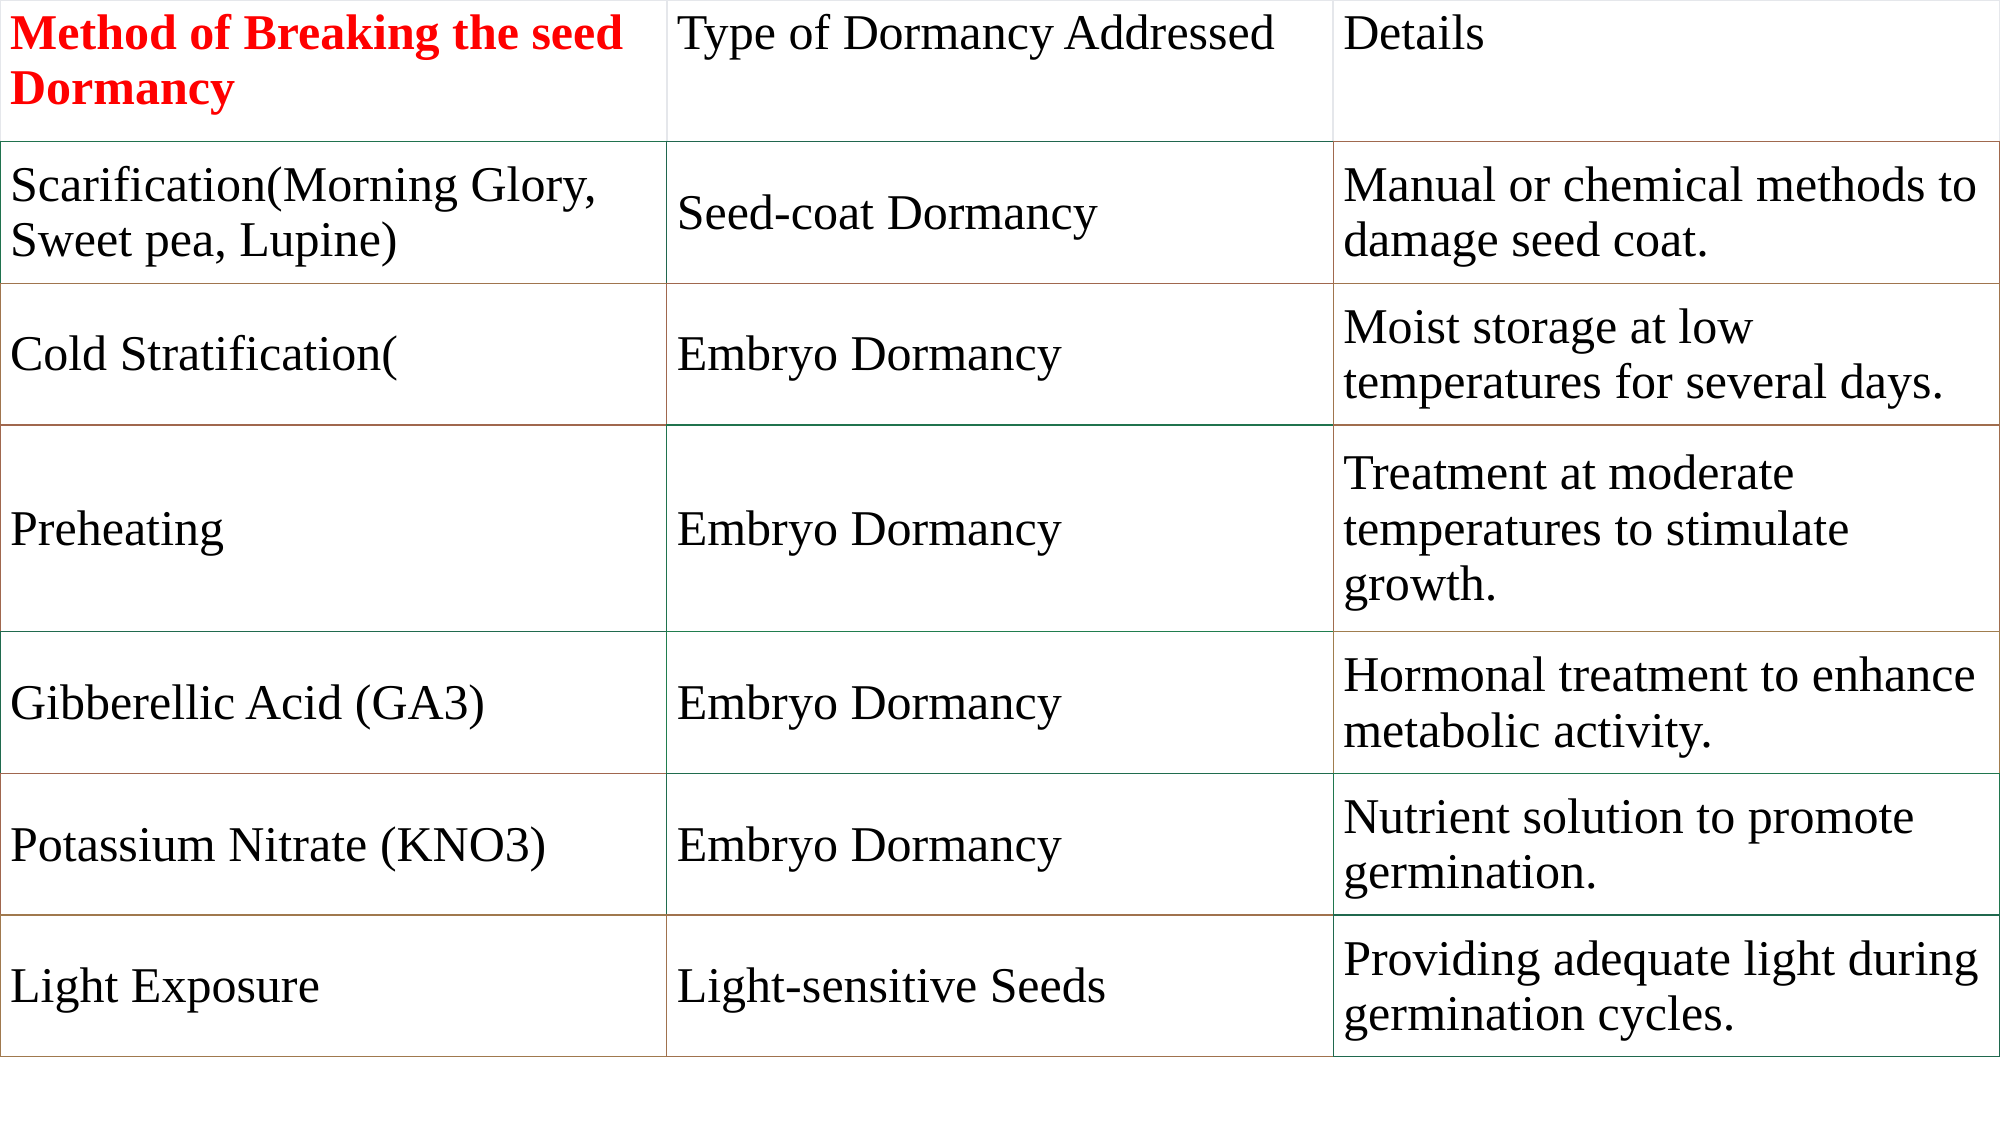

| Method of Breaking the seed Dormancy | Type of Dormancy Addressed | Details |
| --- | --- | --- |
| Scarification(Morning Glory, Sweet pea, Lupine) | Seed-coat Dormancy | Manual or chemical methods to damage seed coat. |
| Cold Stratification( | Embryo Dormancy | Moist storage at low temperatures for several days. |
| Preheating | Embryo Dormancy | Treatment at moderate temperatures to stimulate growth. |
| Gibberellic Acid (GA3) | Embryo Dormancy | Hormonal treatment to enhance metabolic activity. |
| Potassium Nitrate (KNO3) | Embryo Dormancy | Nutrient solution to promote germination. |
| Light Exposure | Light-sensitive Seeds | Providing adequate light during germination cycles. |